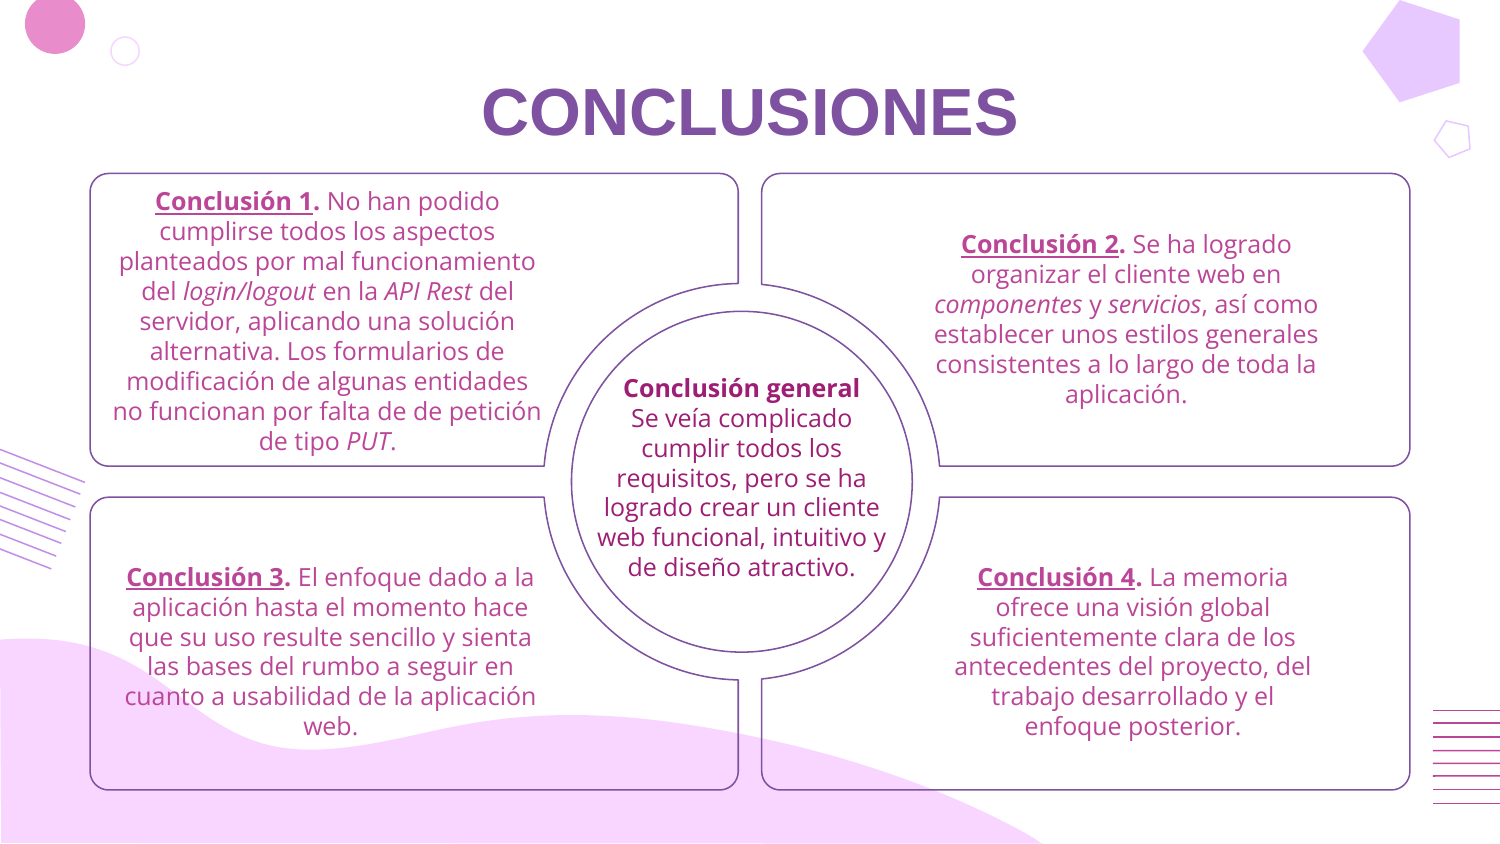

# CONCLUSIONES

Conclusión 1. No han podido cumplirse todos los aspectos planteados por mal funcionamiento del login/logout en la API Rest del servidor, aplicando una solución alternativa. Los formularios de modificación de algunas entidades no funcionan por falta de de petición de tipo PUT.
Conclusión 2. Se ha logrado organizar el cliente web en componentes y servicios, así como establecer unos estilos generales consistentes a lo largo de toda la aplicación.
Conclusión general
Se veía complicado cumplir todos los requisitos, pero se ha logrado crear un cliente web funcional, intuitivo y de diseño atractivo.
Conclusión 3. El enfoque dado a la aplicación hasta el momento hace que su uso resulte sencillo y sienta las bases del rumbo a seguir en cuanto a usabilidad de la aplicación web.
Conclusión 4. La memoria ofrece una visión global suficientemente clara de los antecedentes del proyecto, del trabajo desarrollado y el enfoque posterior.